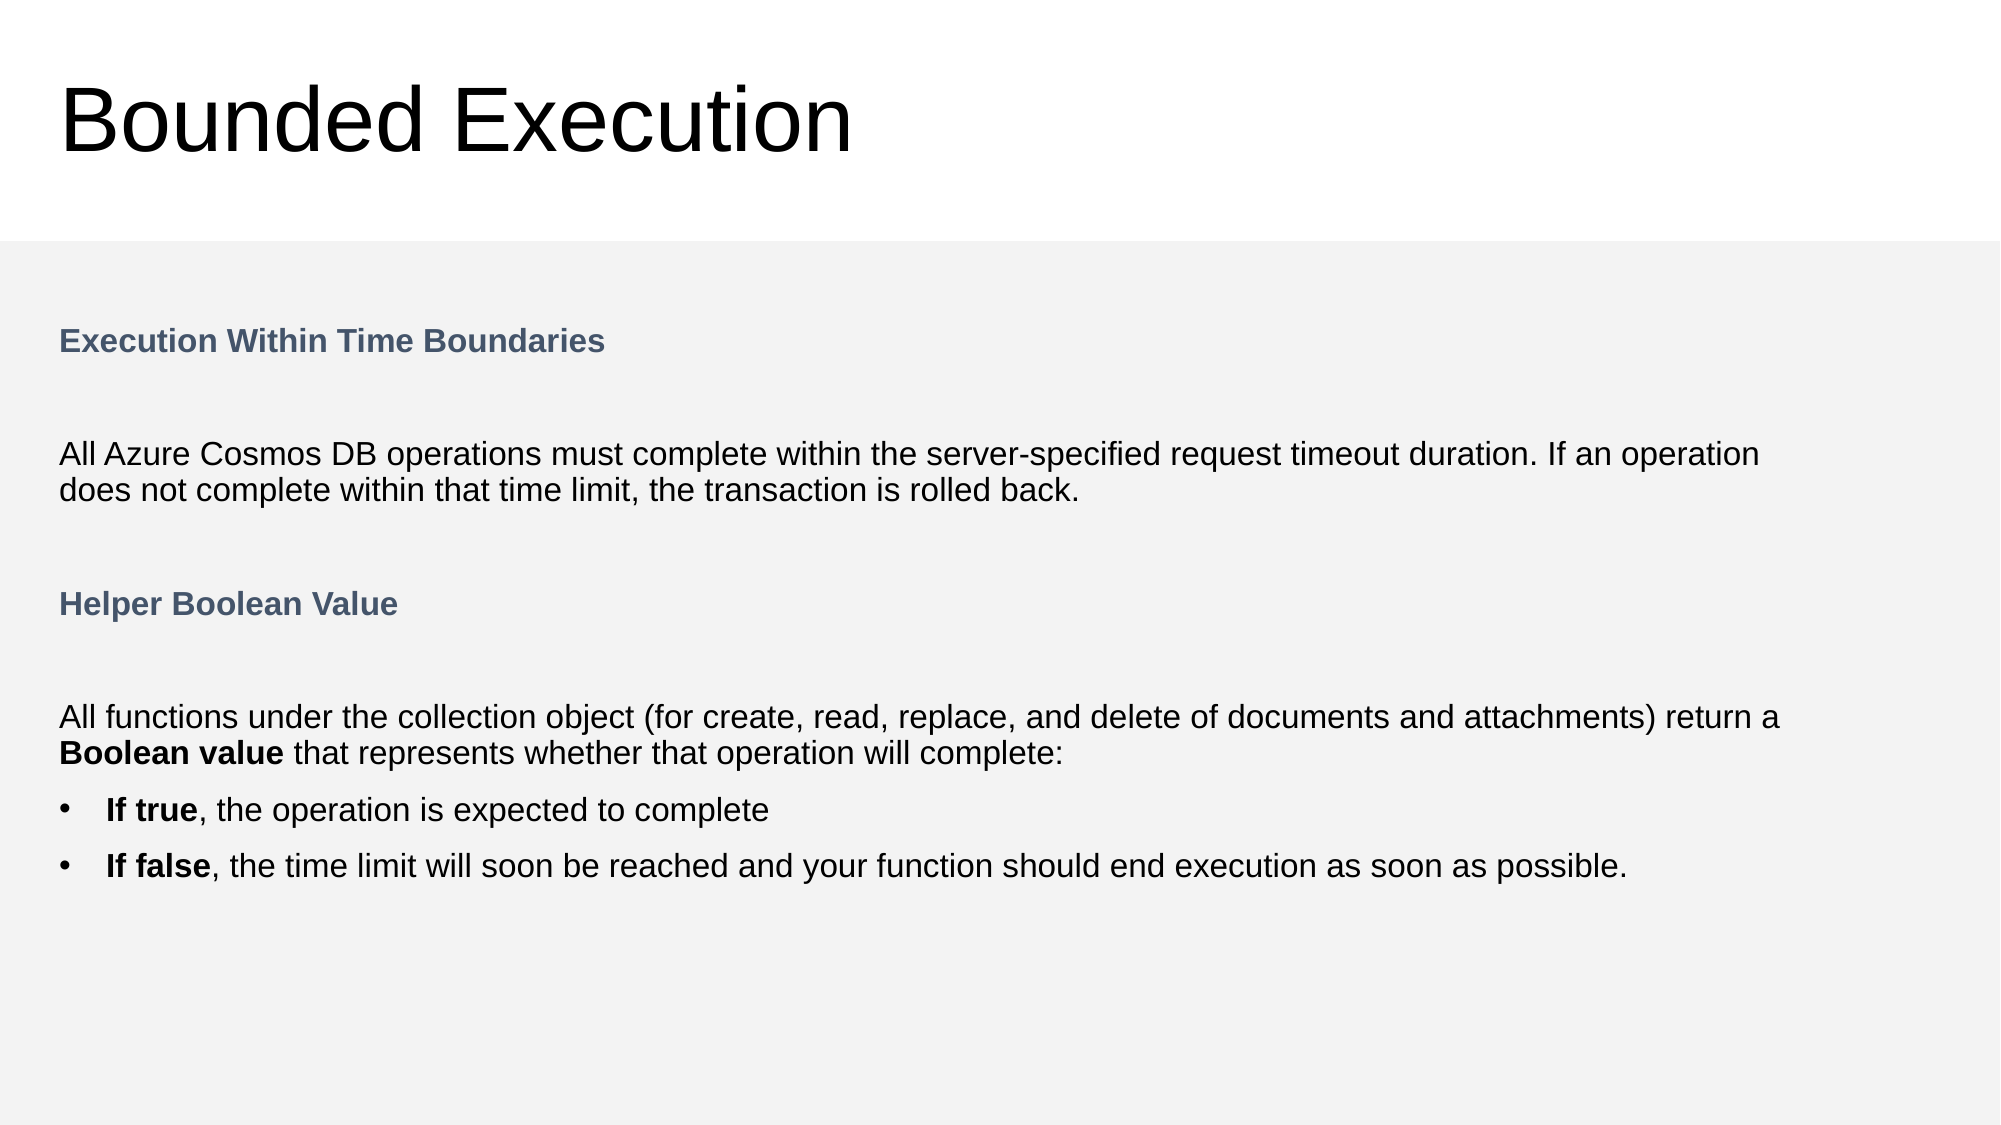

# Bounded Execution
Execution Within Time Boundaries

All Azure Cosmos DB operations must complete within the server-specified request timeout duration. If an operation does not complete within that time limit, the transaction is rolled back.

Helper Boolean Value

All functions under the collection object (for create, read, replace, and delete of documents and attachments) return a Boolean value that represents whether that operation will complete:
If true, the operation is expected to complete
If false, the time limit will soon be reached and your function should end execution as soon as possible.